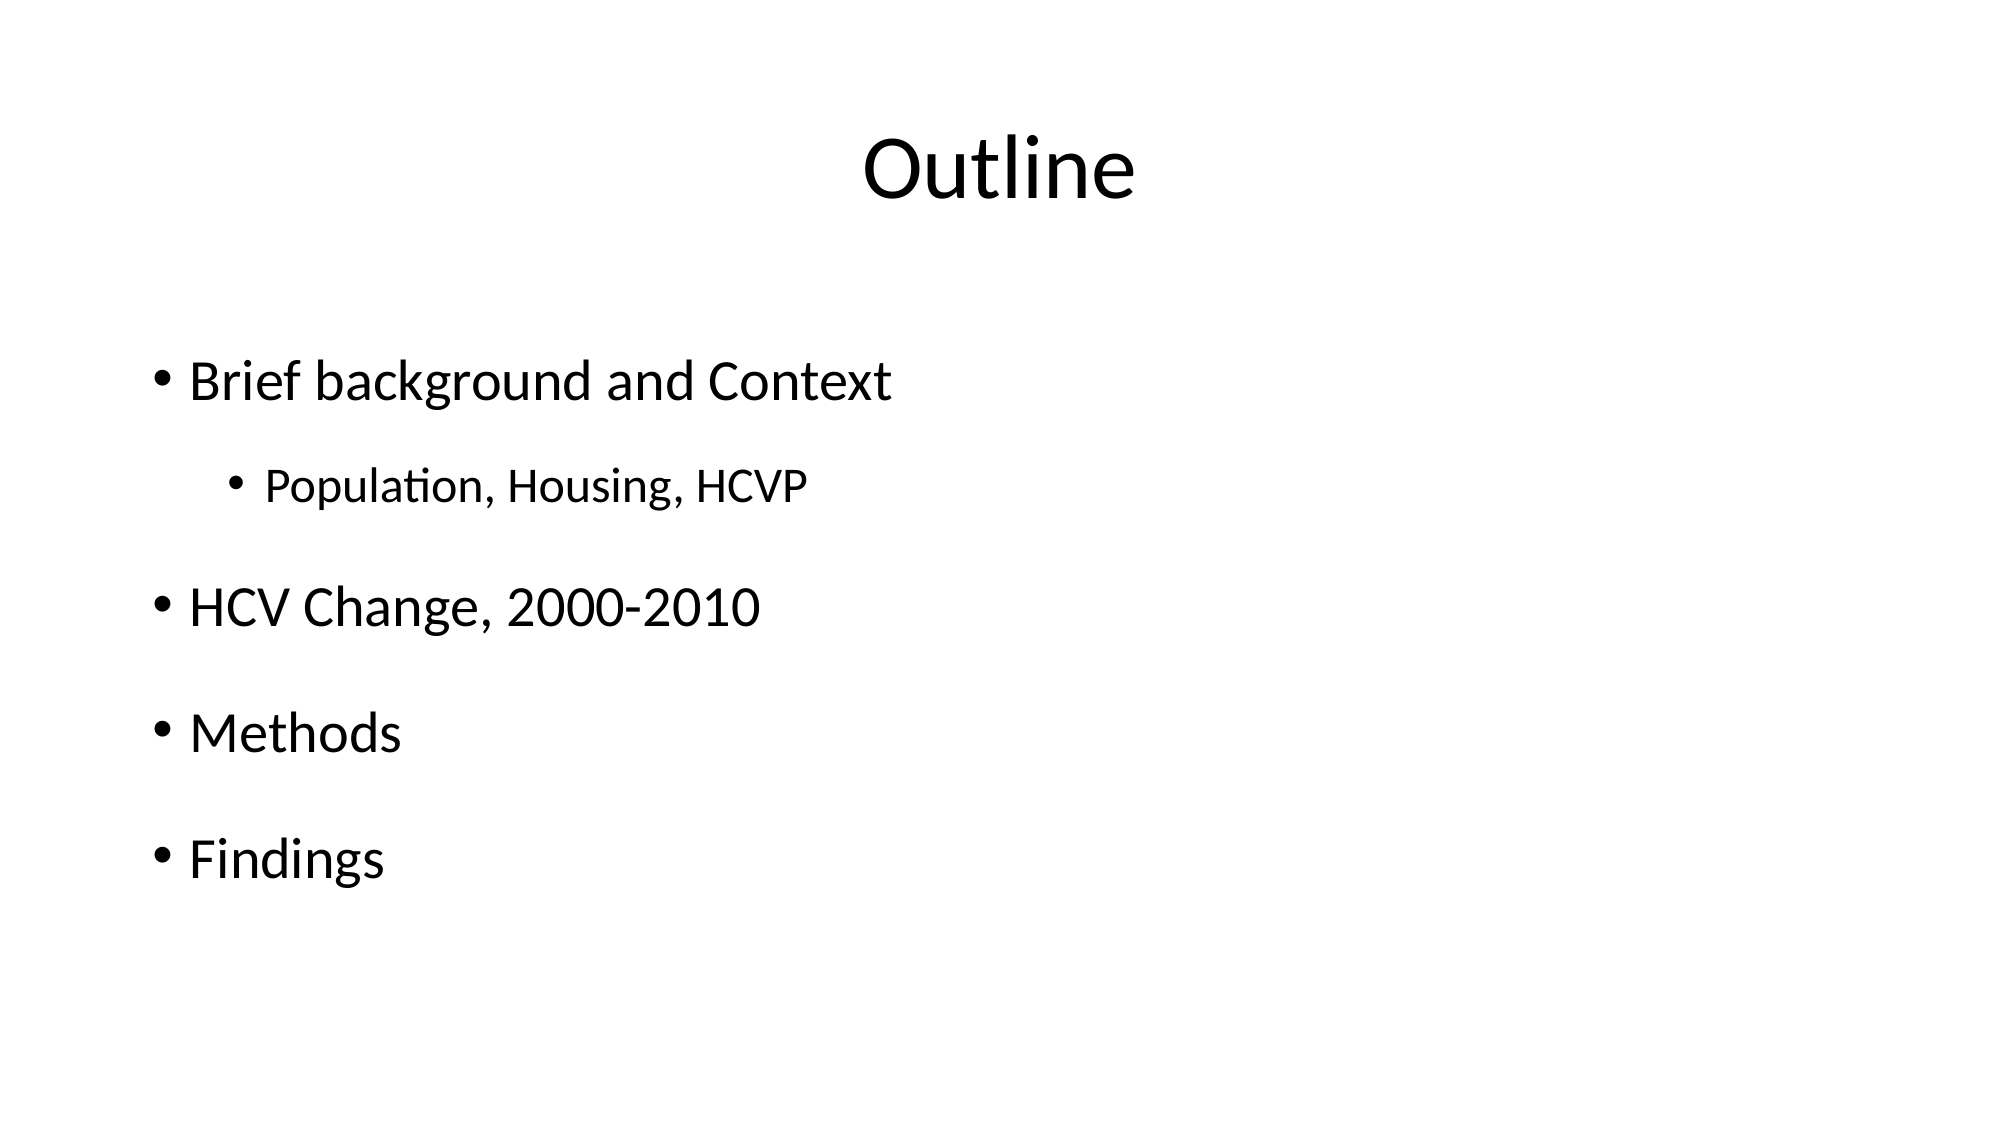

# Outline
Brief background and Context
Population, Housing, HCVP
HCV Change, 2000-2010
Methods
Findings